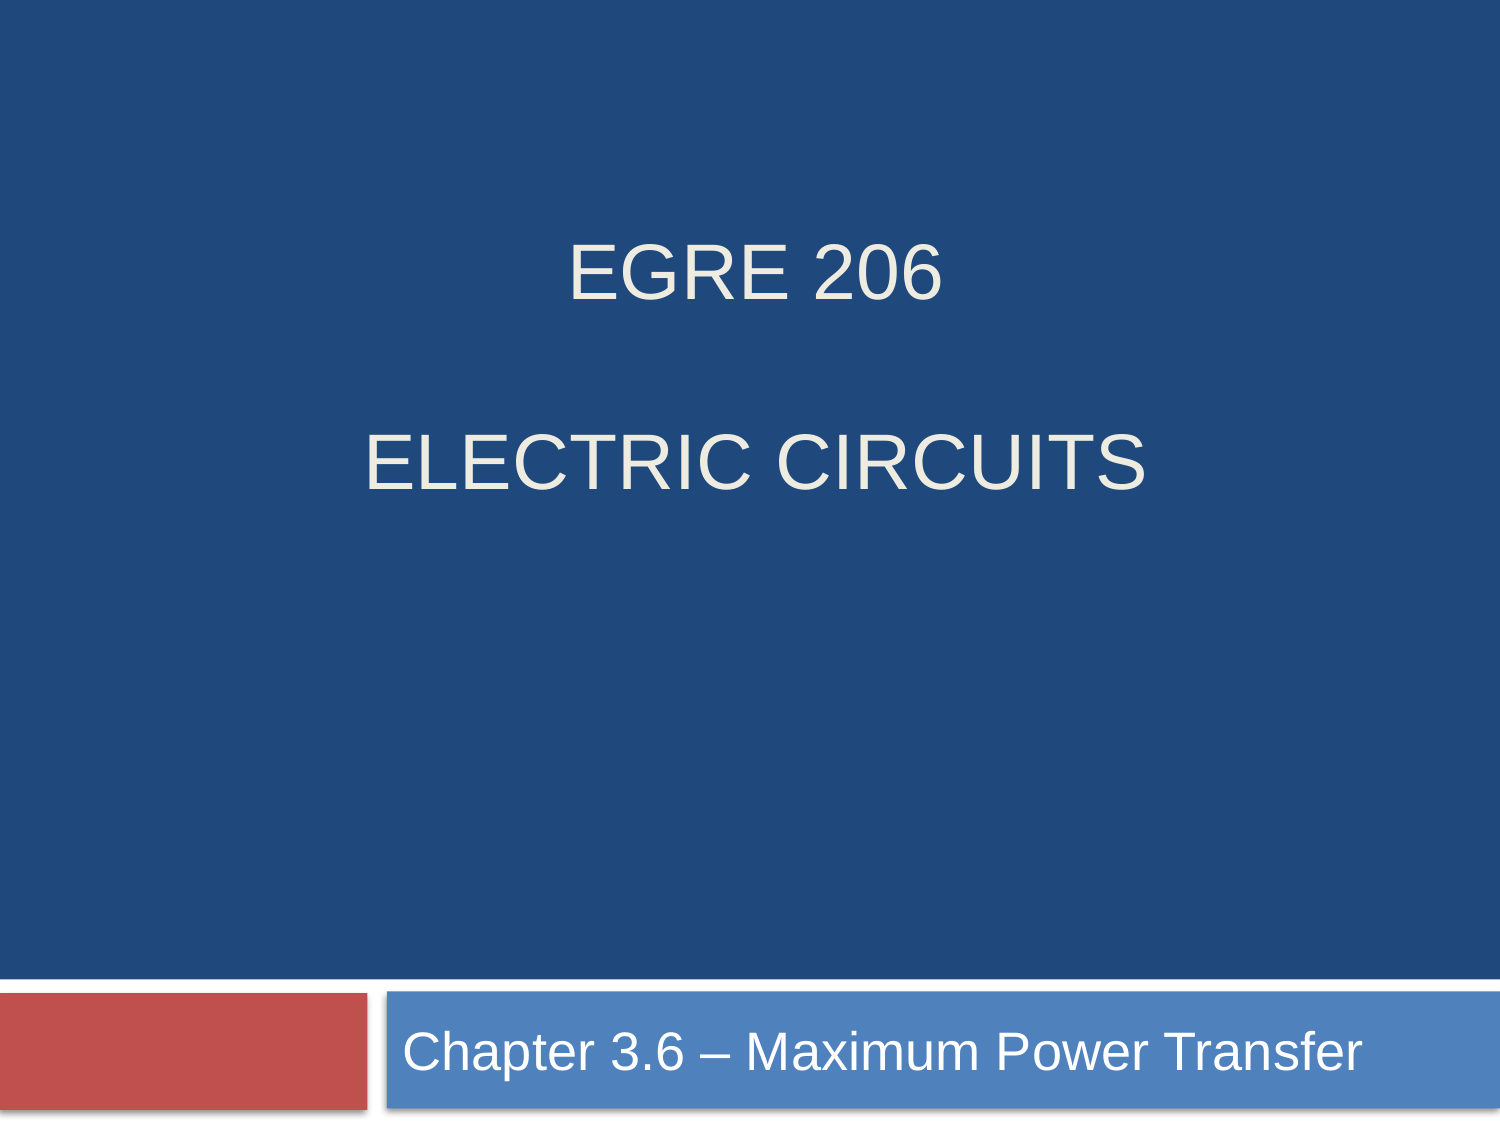

# EGRE 206 Electric circuits
Chapter 3.6 – Maximum Power Transfer